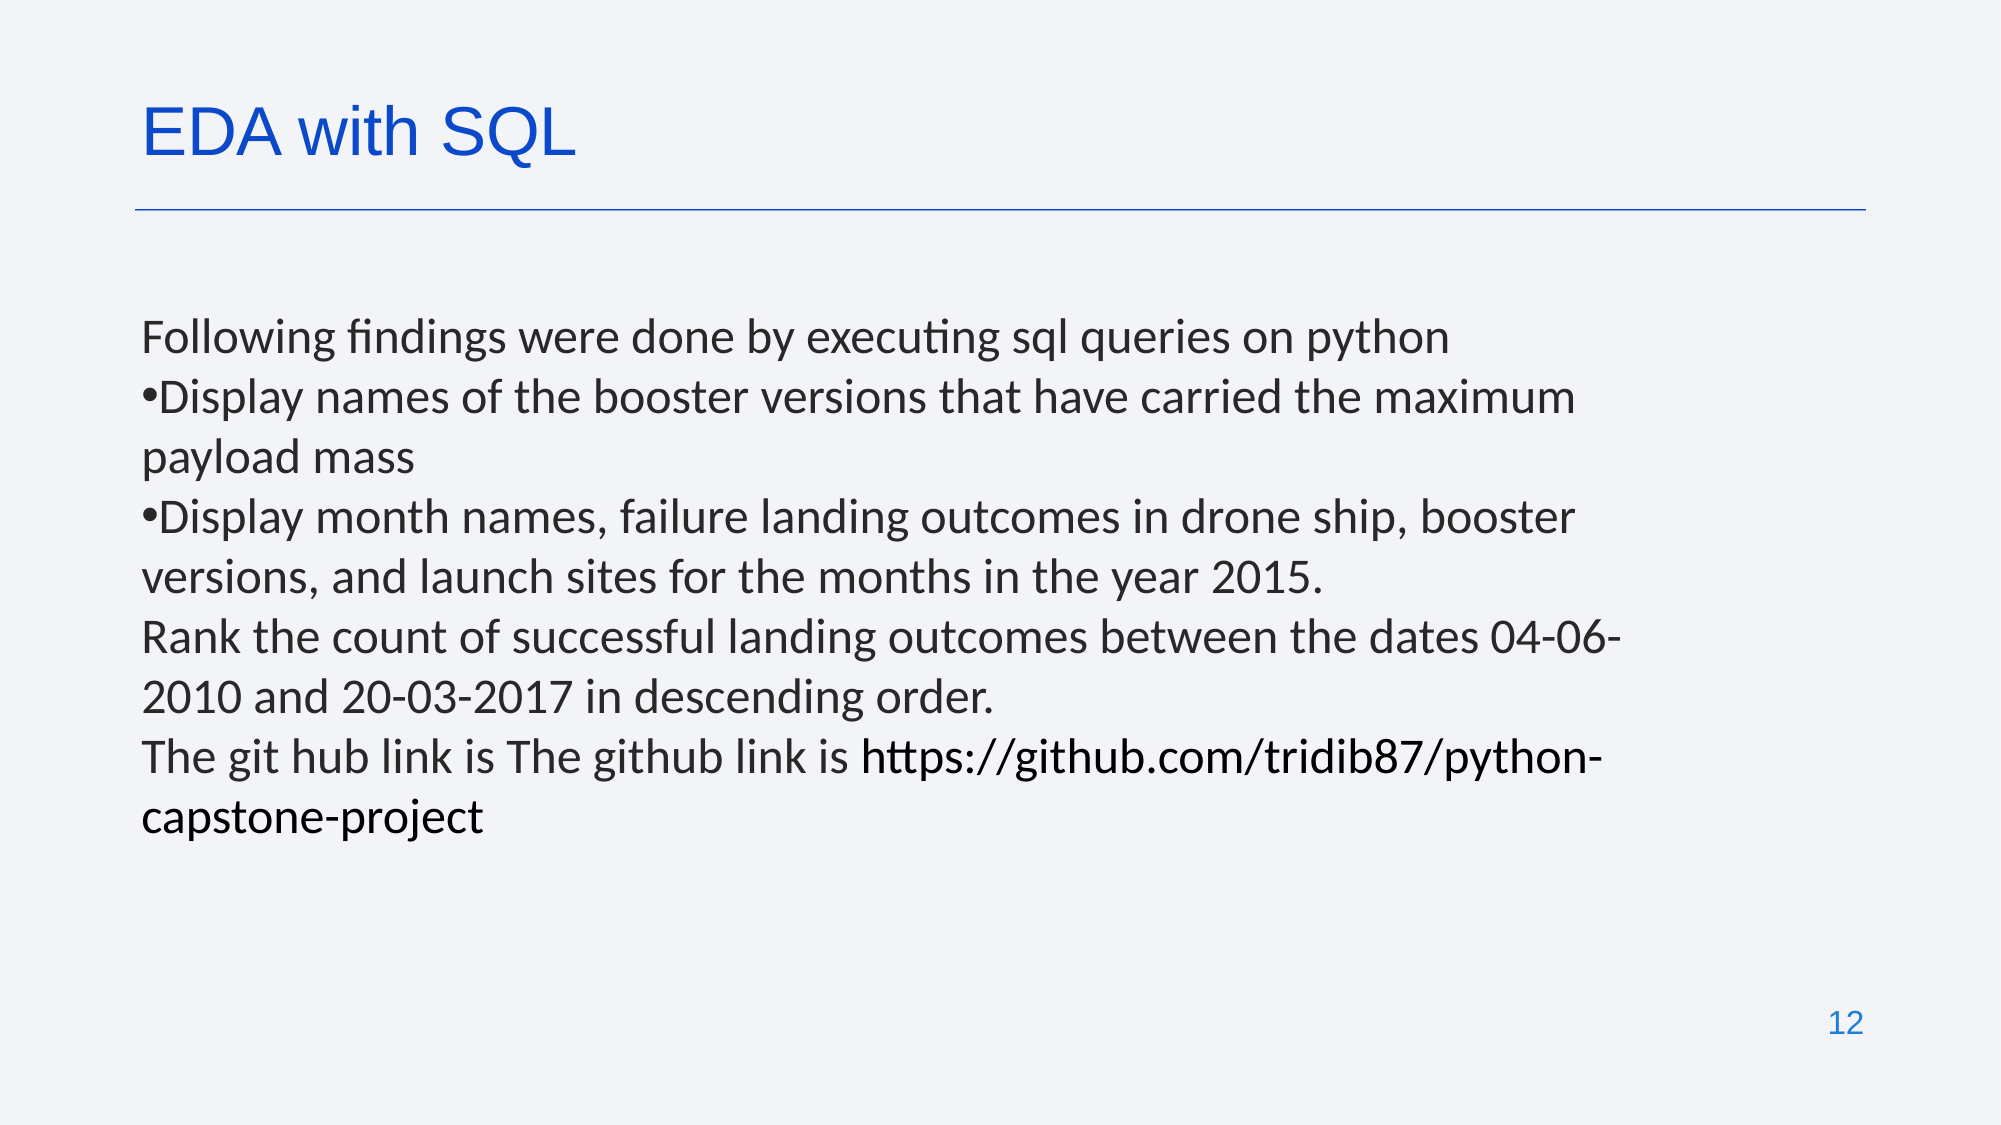

EDA with SQL
Following findings were done by executing sql queries on python
Display names of the booster versions that have carried the maximum payload mass
Display month names, failure landing outcomes in drone ship, booster versions, and launch sites for the months in the year 2015.
Rank the count of successful landing outcomes between the dates 04-06-2010 and 20-03-2017 in descending order.
The git hub link is The github link is https://github.com/tridib87/python-capstone-project

12